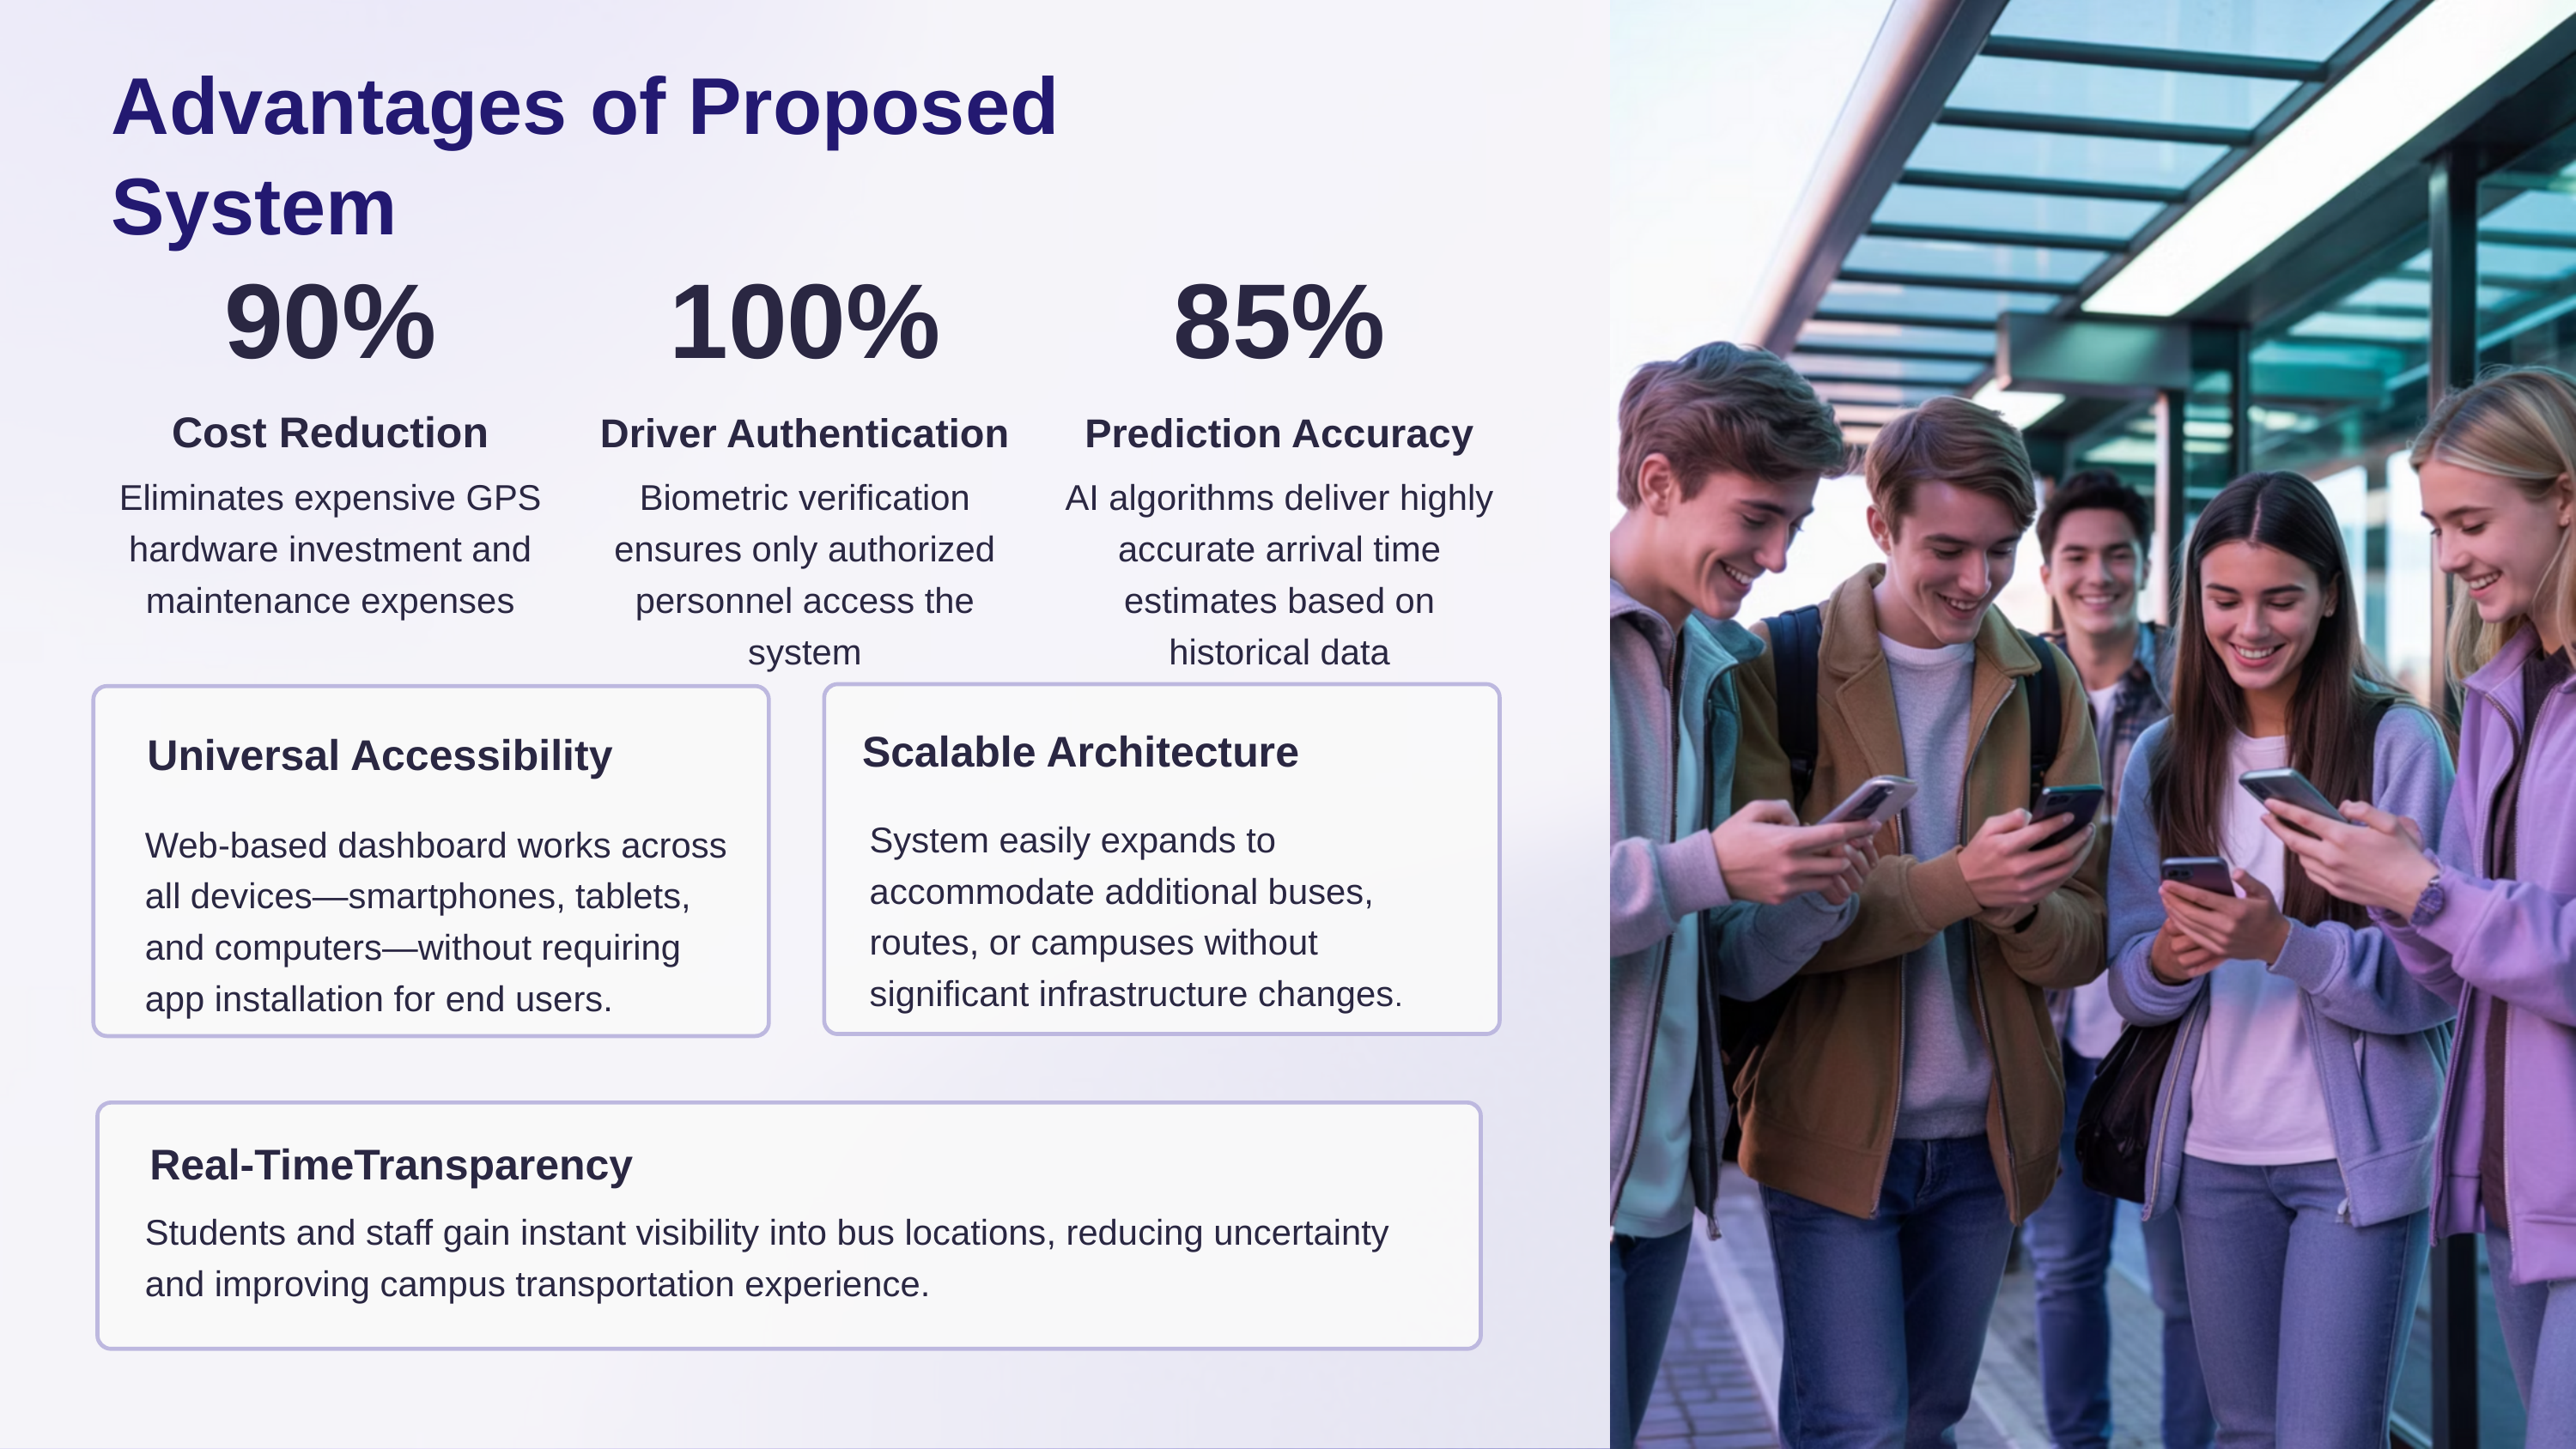

Advantages of Proposed System
90%
100%
85%
Cost Reduction
Driver Authentication
Prediction Accuracy
Eliminates expensive GPS hardware investment and maintenance expenses
Biometric verification ensures only authorized personnel access the system
AI algorithms deliver highly accurate arrival time estimates based on historical data

Scalable Architecture
Universal Accessibility
System easily expands to accommodate additional buses, routes, or campuses without significant infrastructure changes.
Web-based dashboard works across all devices—smartphones, tablets, and computers—without requiring app installation for end users.

Real-TimeTransparency
Students and staff gain instant visibility into bus locations, reducing uncertainty and improving campus transportation experience.